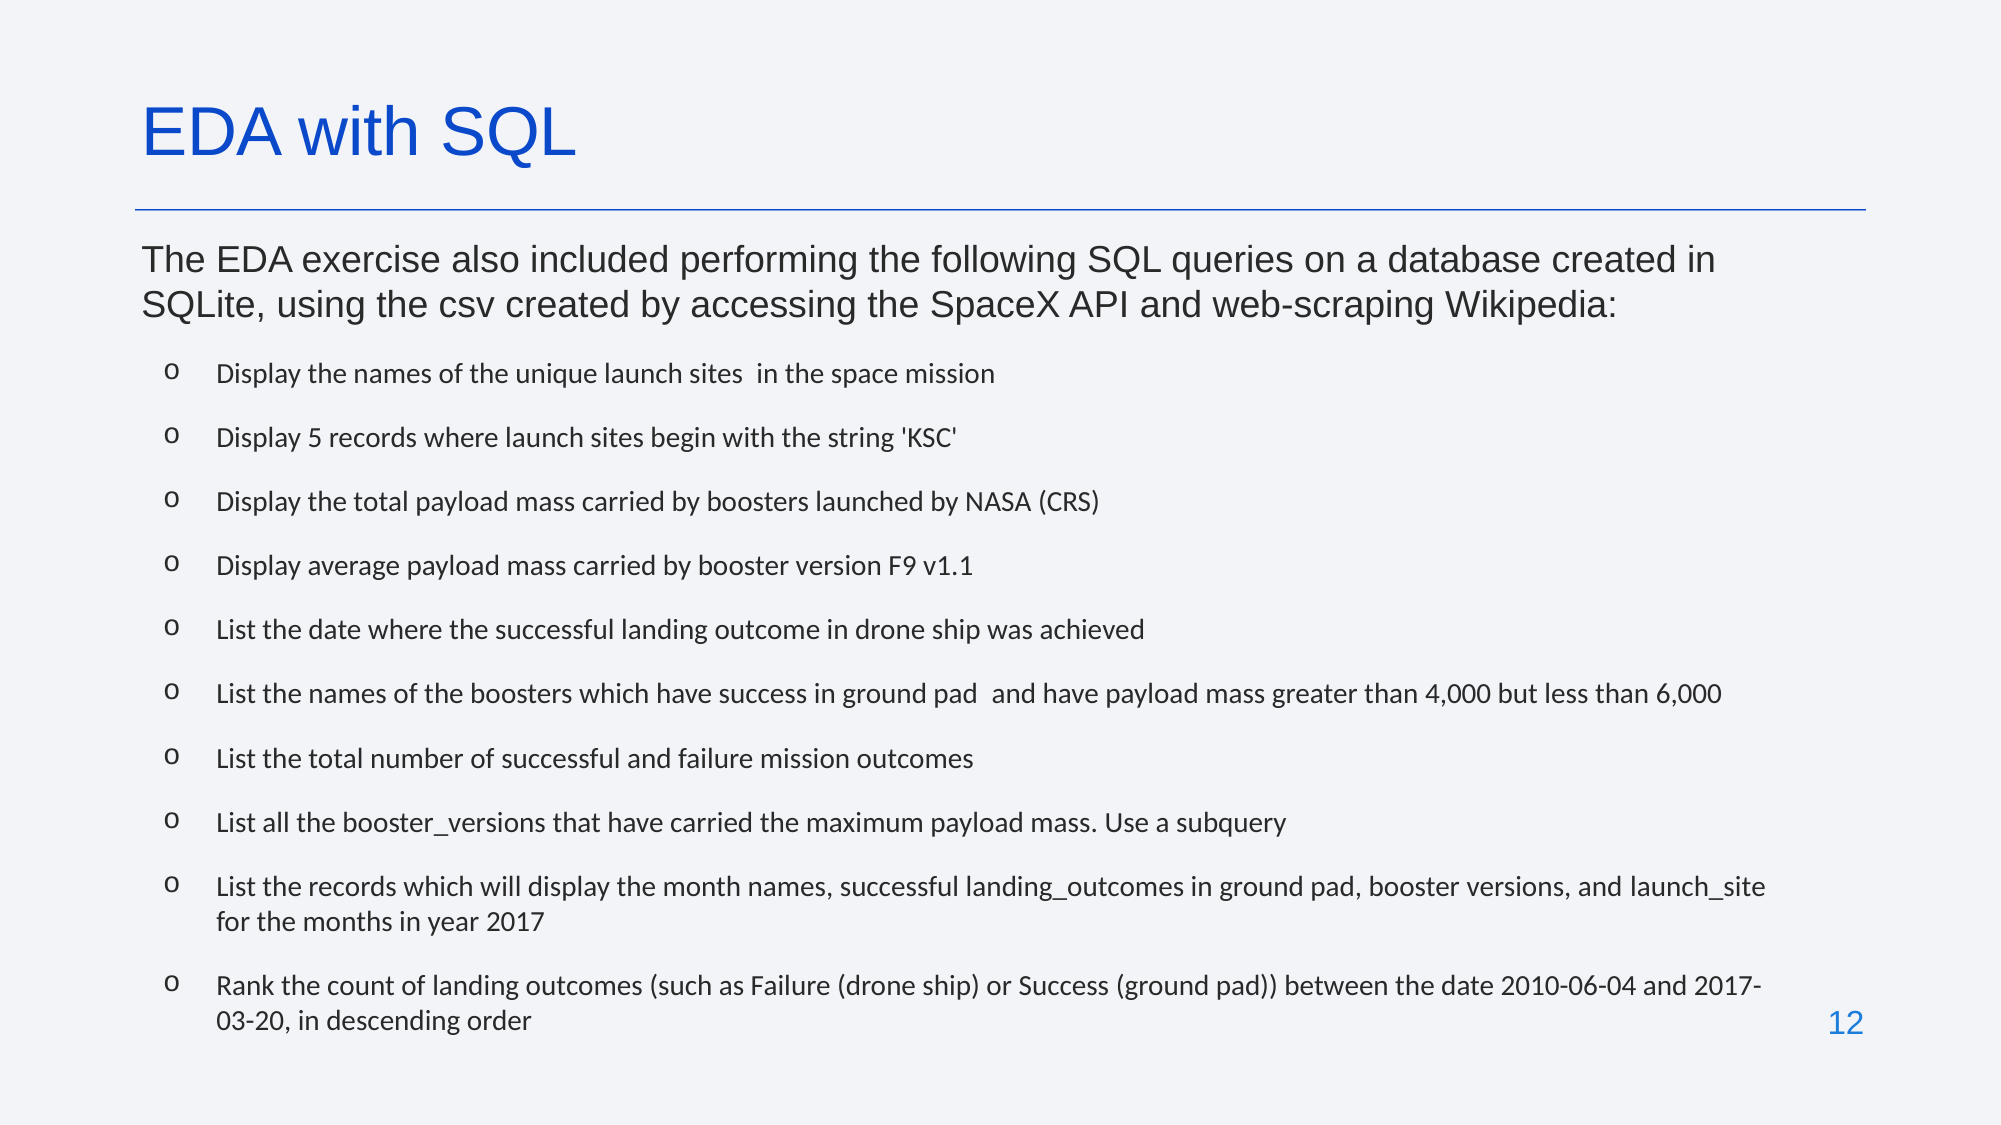

EDA with SQL
The EDA exercise also included performing the following SQL queries on a database created in SQLite, using the csv created by accessing the SpaceX API and web-scraping Wikipedia:
Display the names of the unique launch sites  in the space mission
Display 5 records where launch sites begin with the string 'KSC'
Display the total payload mass carried by boosters launched by NASA (CRS)
Display average payload mass carried by booster version F9 v1.1
List the date where the successful landing outcome in drone ship was achieved
List the names of the boosters which have success in ground pad  and have payload mass greater than 4,000 but less than 6,000
List the total number of successful and failure mission outcomes
List all the booster_versions that have carried the maximum payload mass. Use a subquery
List the records which will display the month names, successful landing_outcomes in ground pad, booster versions, and launch_site for the months in year 2017
Rank the count of landing outcomes (such as Failure (drone ship) or Success (ground pad)) between the date 2010-06-04 and 2017-03-20, in descending order

12